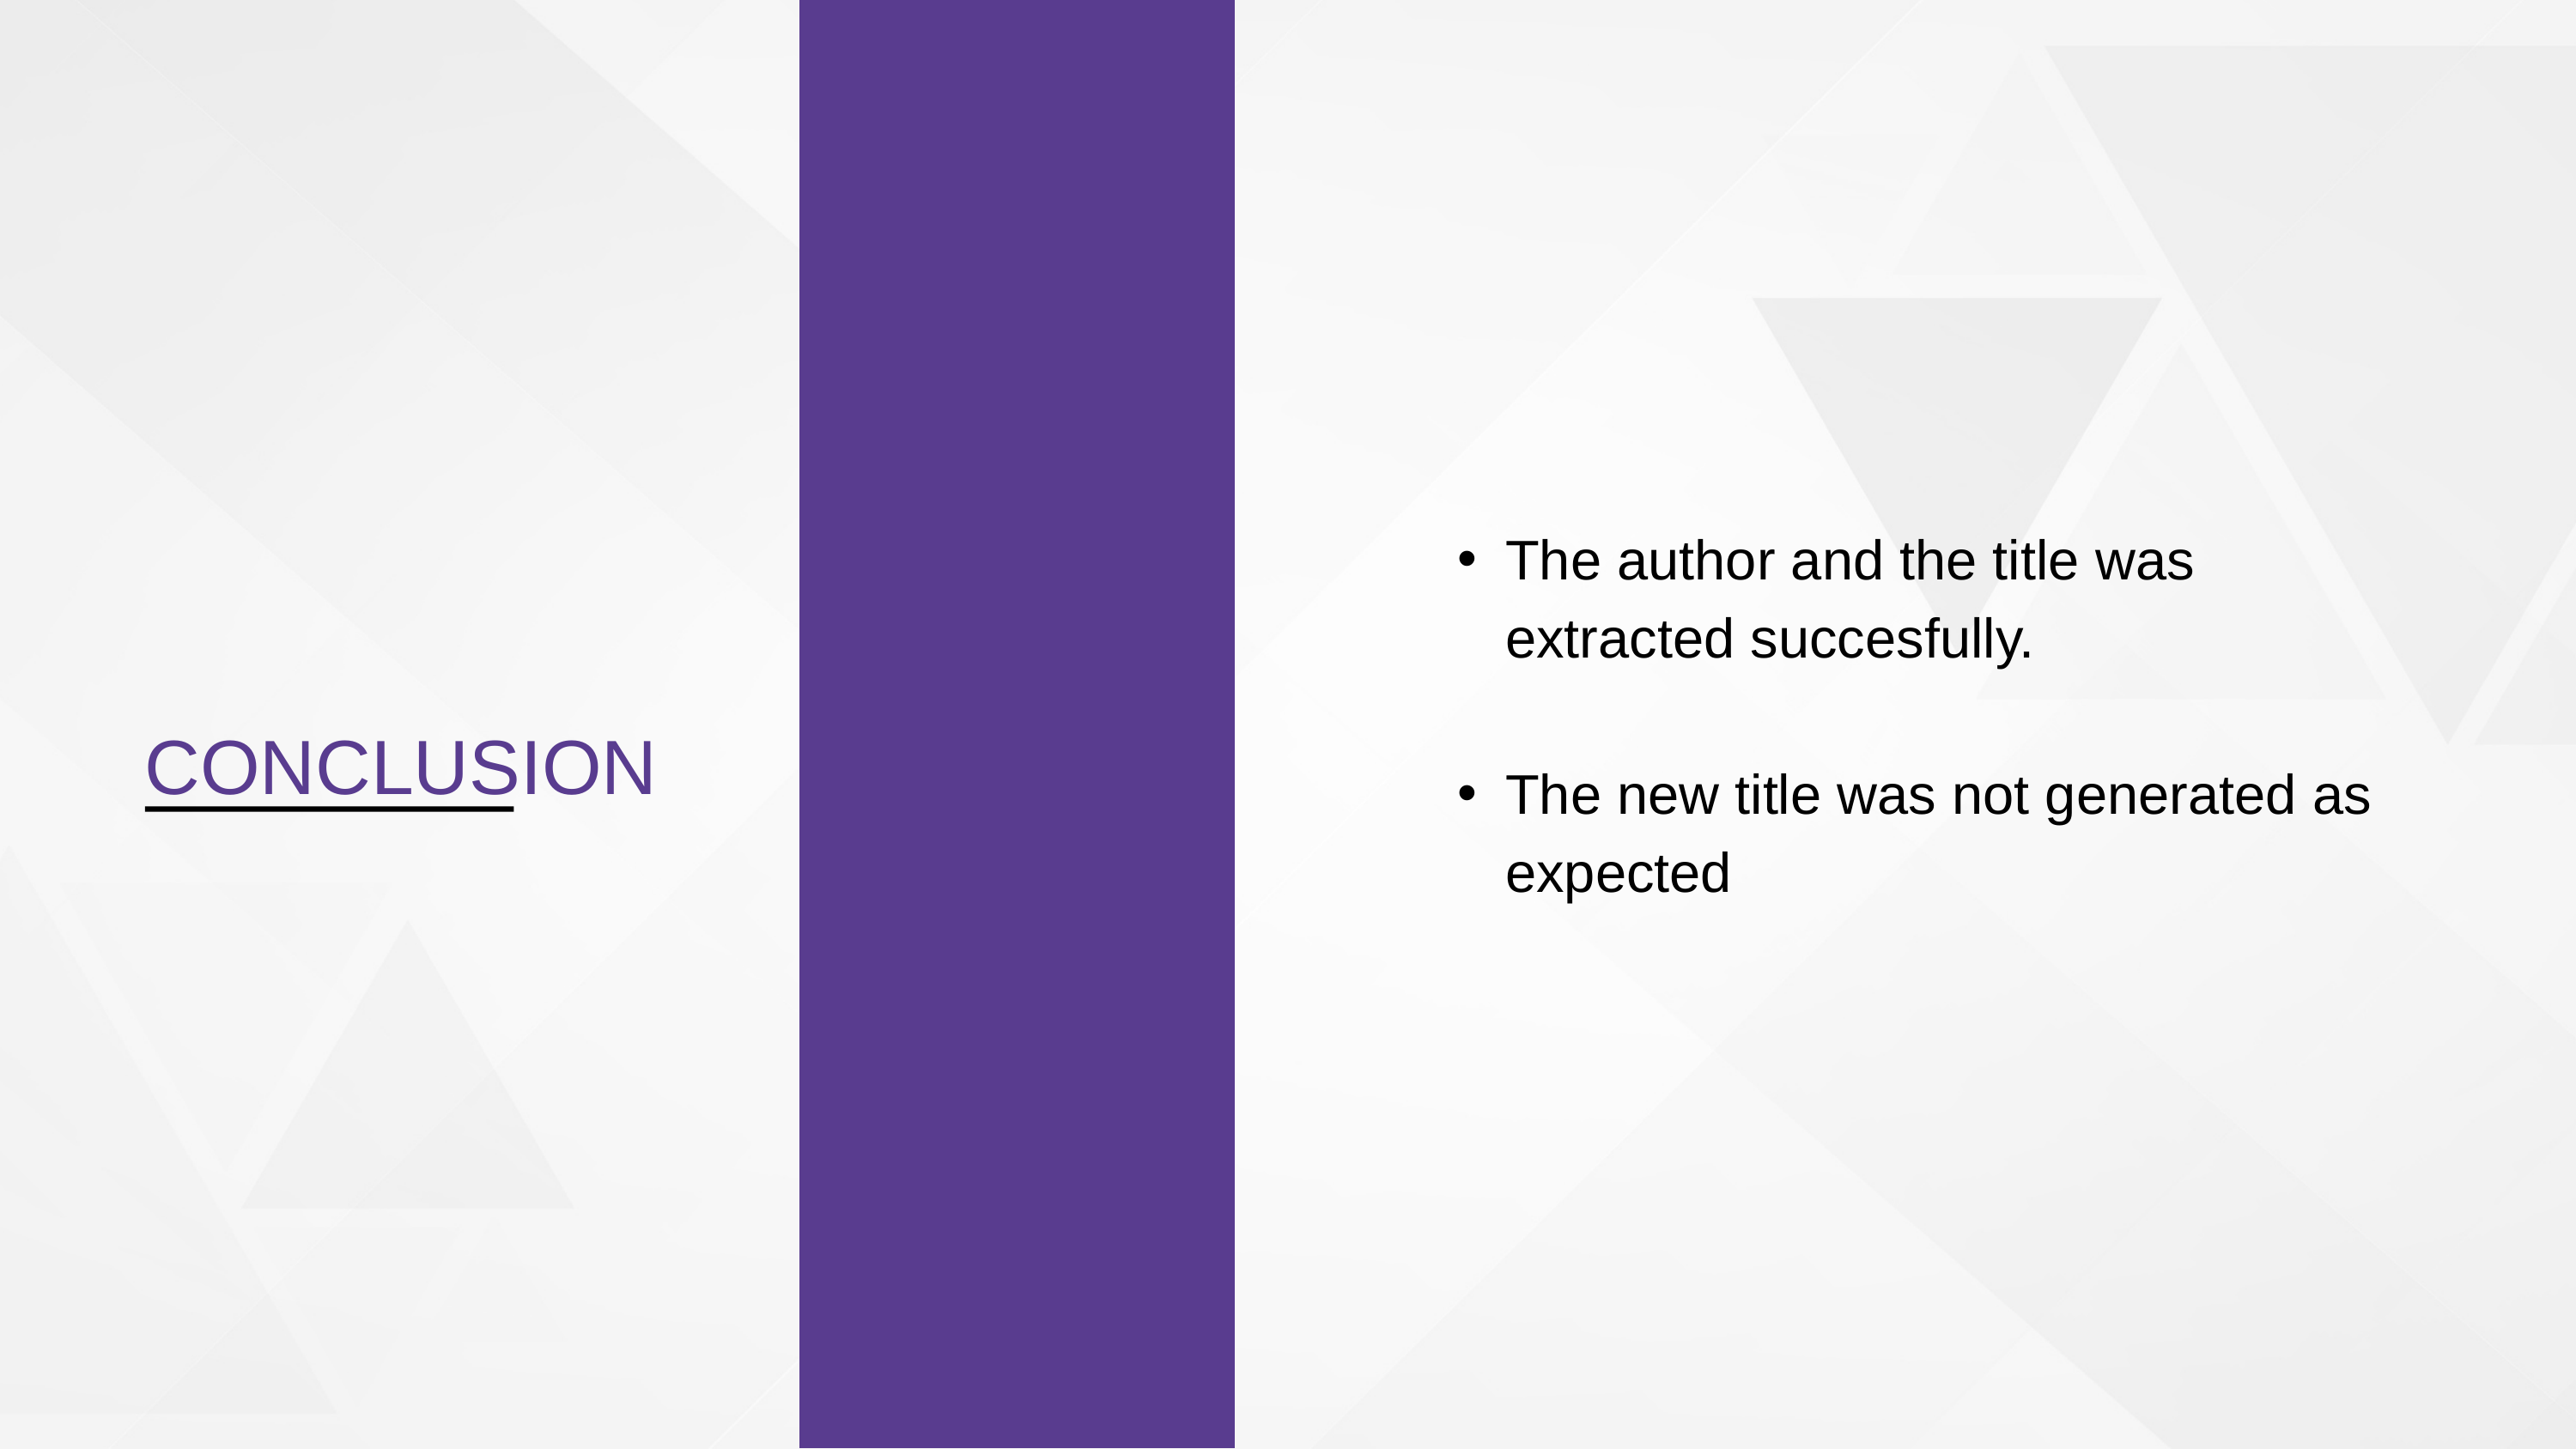

The author and the title was extracted succesfully.

The new title was not generated as expected
CONCLUSION